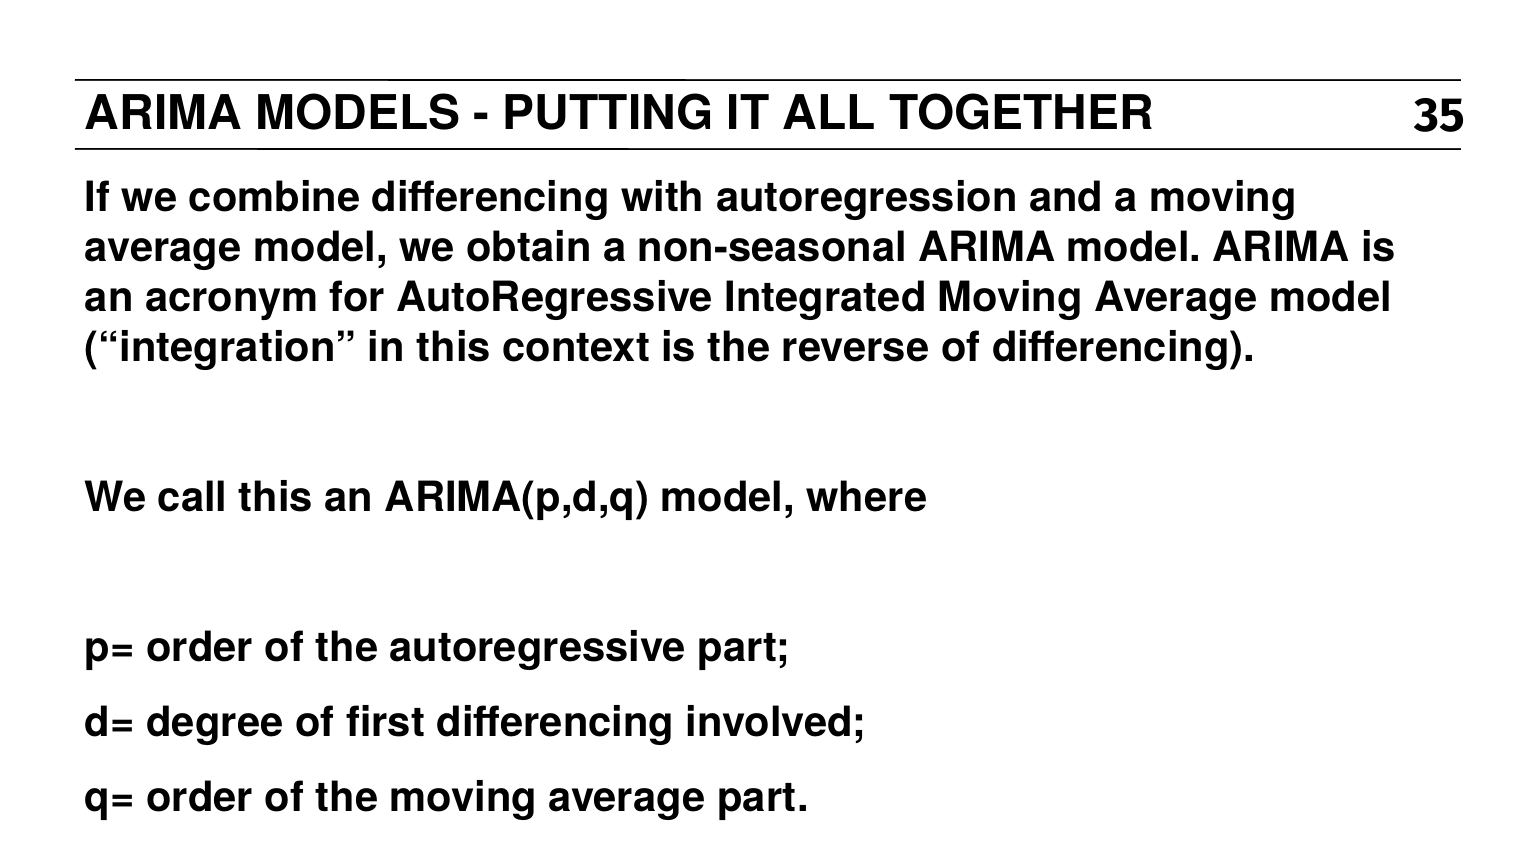

# ARIMA MODELS - PUTTING IT ALL TOGETHER
35

If we combine differencing with autoregression and a moving average model, we obtain a non-seasonal ARIMA model. ARIMA is an acronym for AutoRegressive Integrated Moving Average model (“integration” in this context is the reverse of differencing).

We call this an ARIMA(p,d,q) model, where

p= order of the autoregressive part;
d= degree of first differencing involved;
q= order of the moving average part.